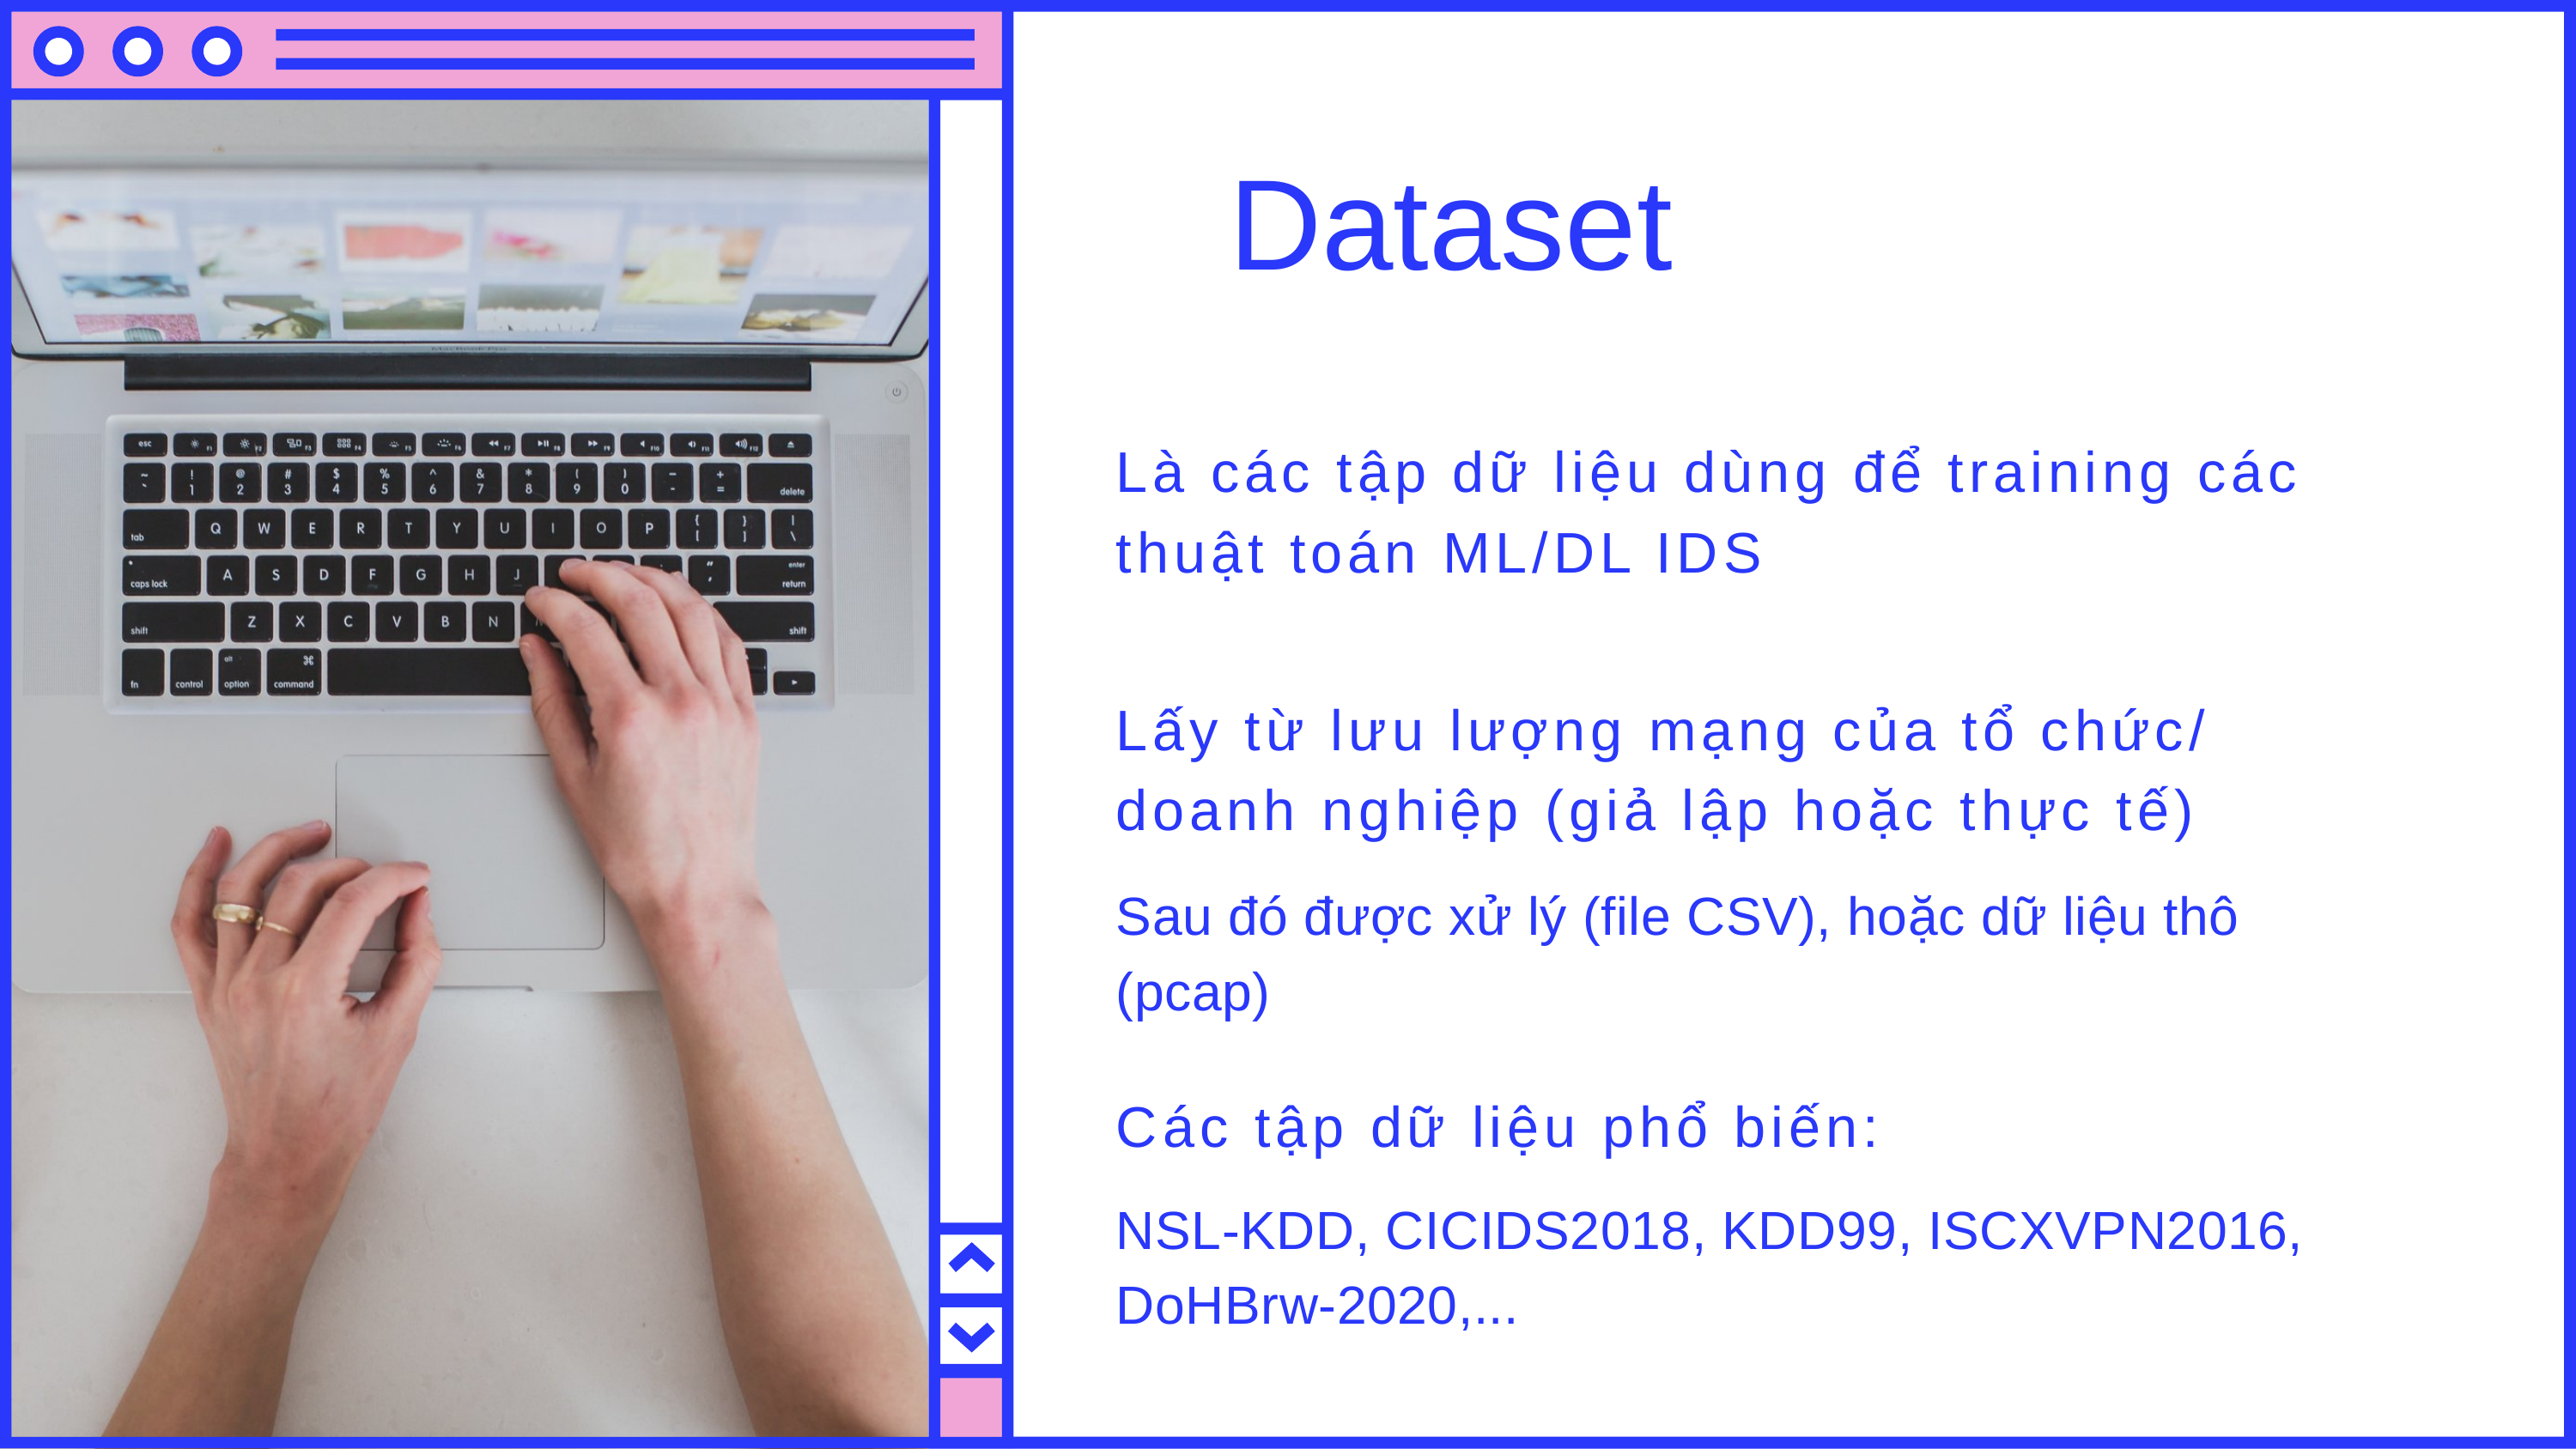

Dataset
Là các tập dữ liệu dùng để training các thuật toán ML/DL IDS
Lấy từ lưu lượng mạng của tổ chức/ doanh nghiệp (giả lập hoặc thực tế)
Sau đó được xử lý (file CSV), hoặc dữ liệu thô (pcap)
Các tập dữ liệu phổ biến:
NSL-KDD, CICIDS2018, KDD99, ISCXVPN2016, DoHBrw-2020,...